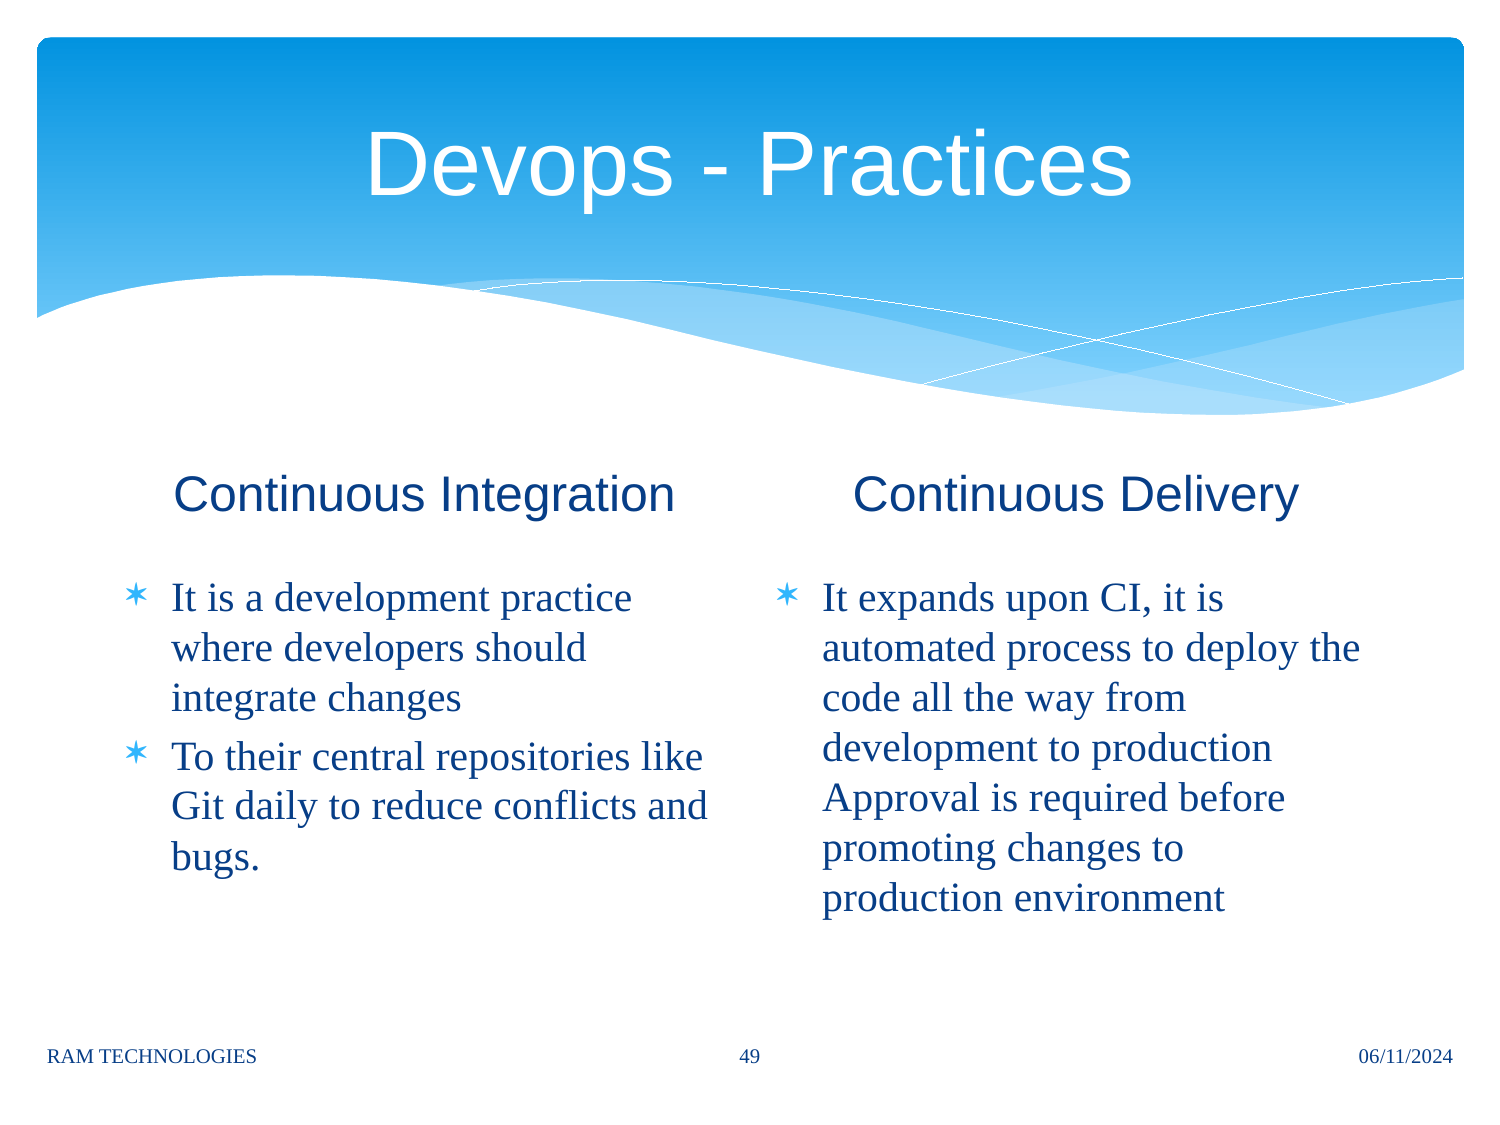

# Devops - Practices
Continuous Delivery
Continuous Integration
It is a development practice where developers should integrate changes
To their central repositories like Git daily to reduce conflicts and bugs.
It expands upon CI, it is automated process to deploy the code all the way from development to production Approval is required before promoting changes to production environment
49
RAM TECHNOLOGIES
06/11/2024